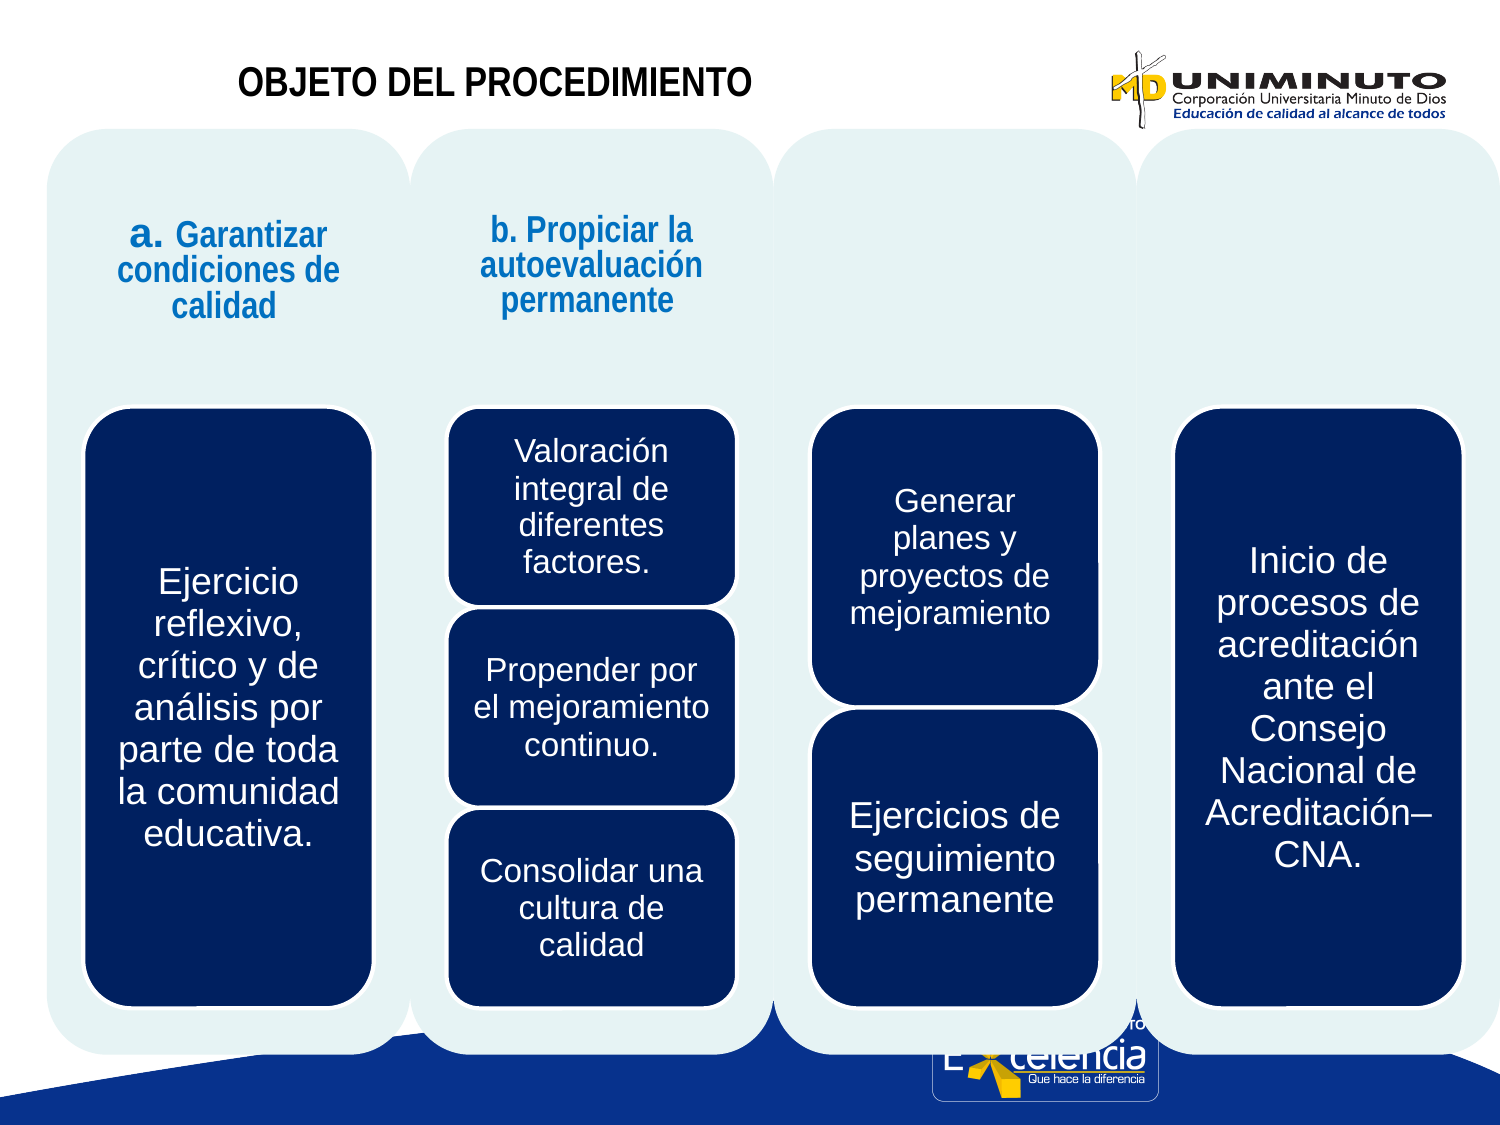

OBJETO DEL PROCEDIMIENTO
a. Garantizar condiciones de calidad
Ejercicio reflexivo, crítico y de análisis por parte de toda la comunidad educativa.
b. Propiciar la autoevaluación permanente
Valoración integral de diferentes factores.
Propender por el mejoramiento continuo.
Generar planes y proyectos de mejoramiento
Ejercicios de seguimiento permanente
Consolidar una cultura de calidad
Inicio de procesos de acreditación ante el Consejo Nacional de Acreditación–CNA.